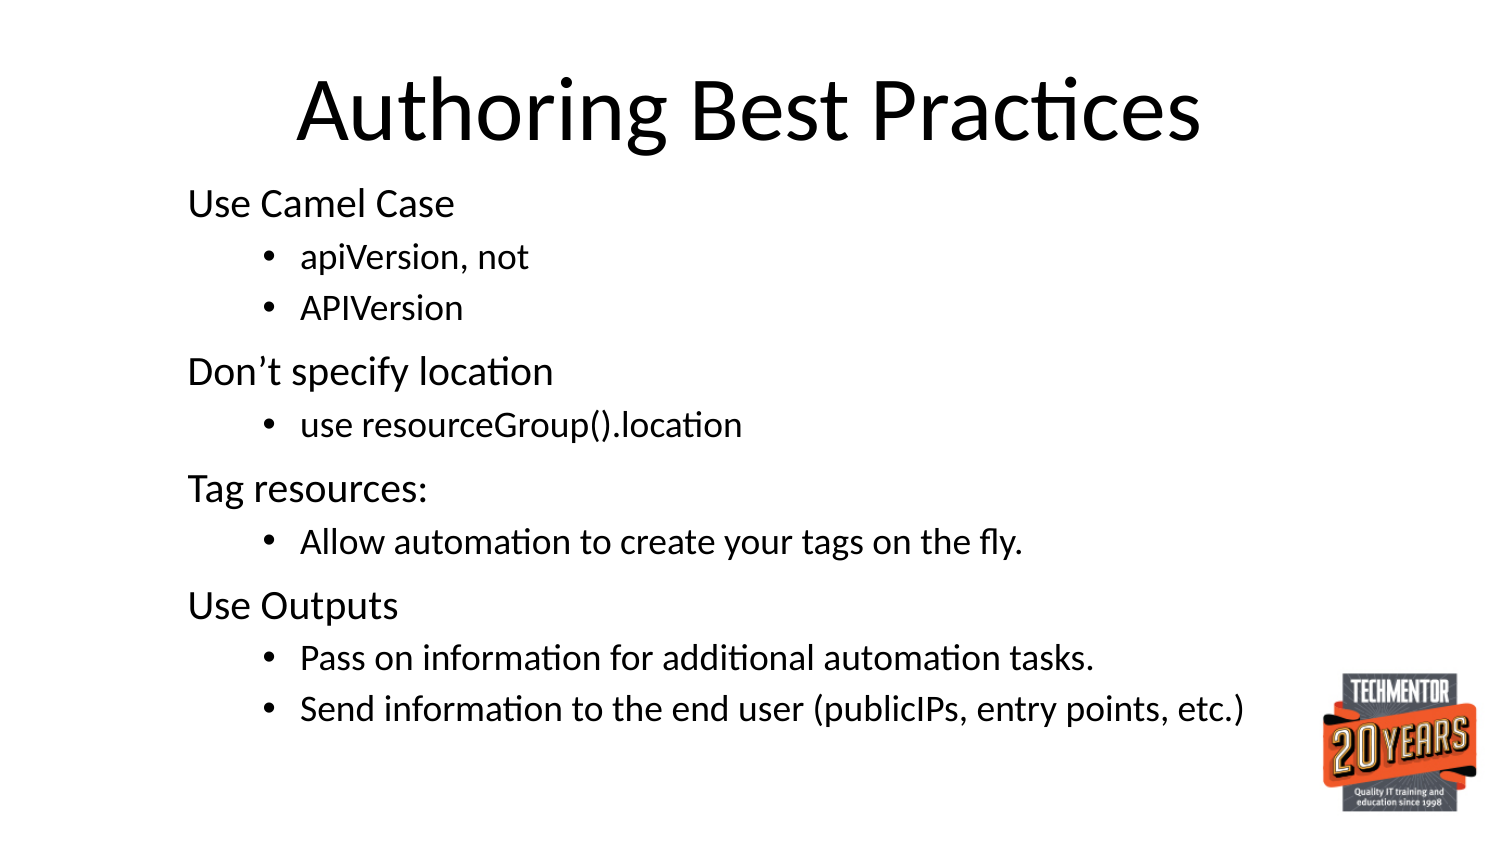

# Authoring Best Practices
Use Camel Case
apiVersion, not
APIVersion
Don’t specify location
use resourceGroup().location
Tag resources:
Allow automation to create your tags on the fly.
Use Outputs
Pass on information for additional automation tasks.
Send information to the end user (publicIPs, entry points, etc.)